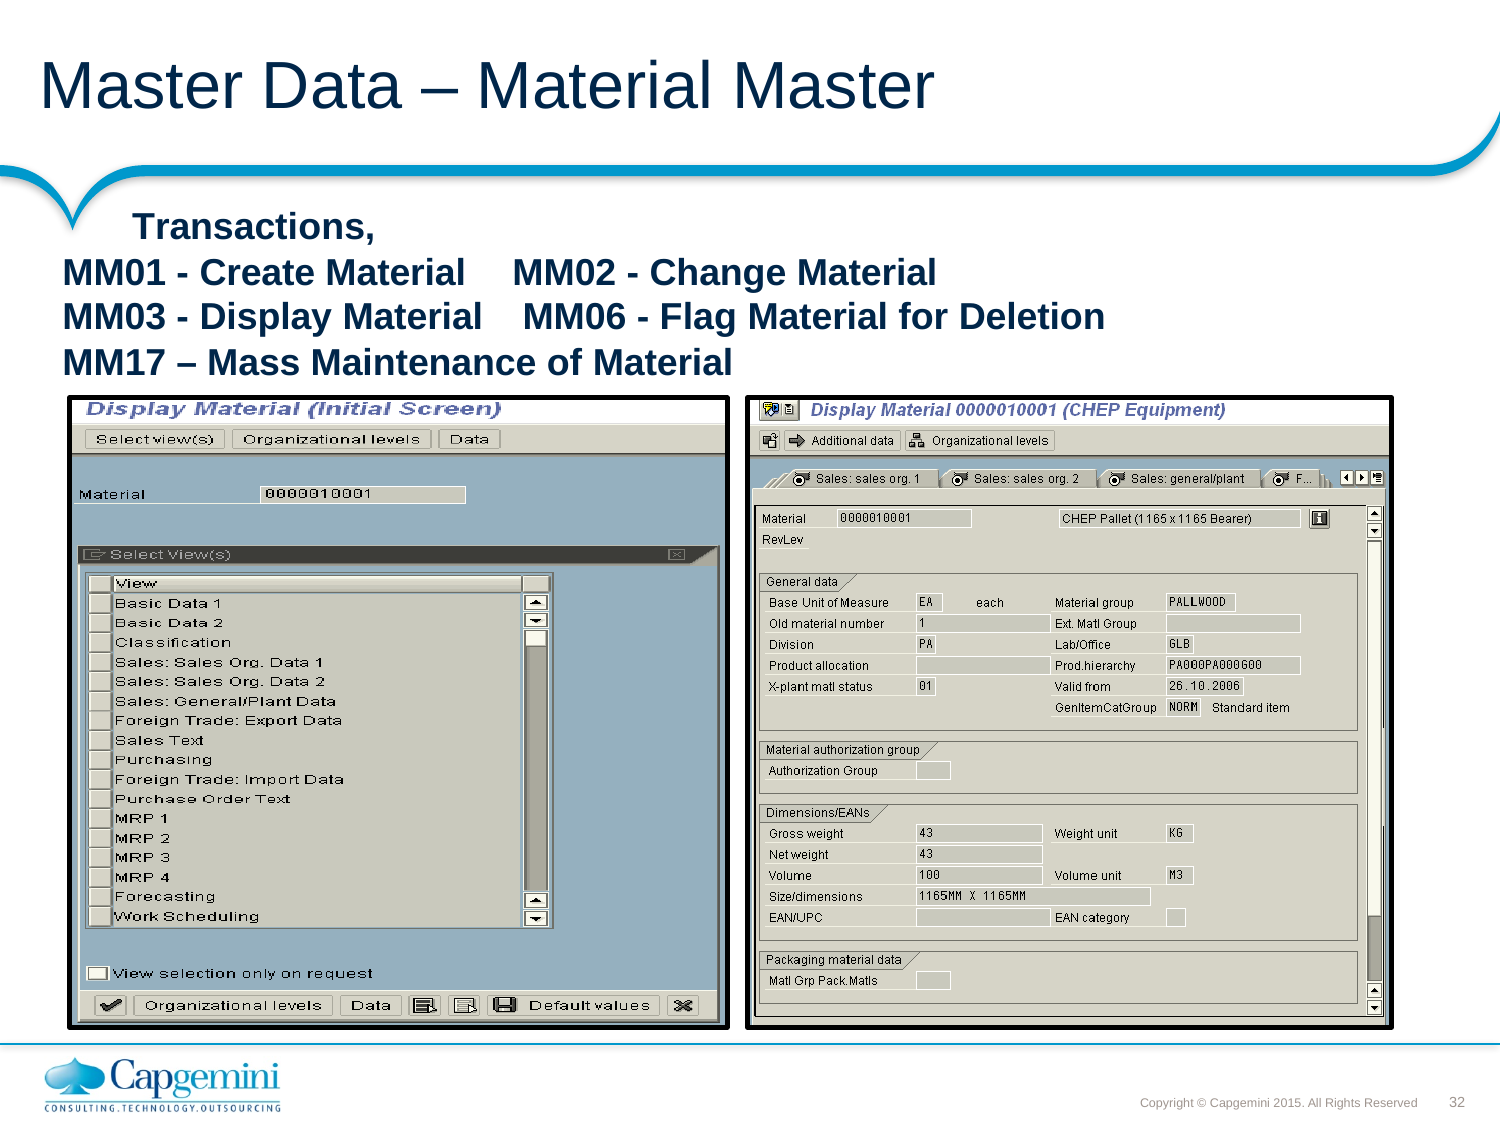

# Master Data – Material Master

Transactions,
MM01 - Create Material  MM03 - Display Material
MM02 - Change Material
MM06 - Flag Material for Deletion
MM17 – Mass Maintenance of Material